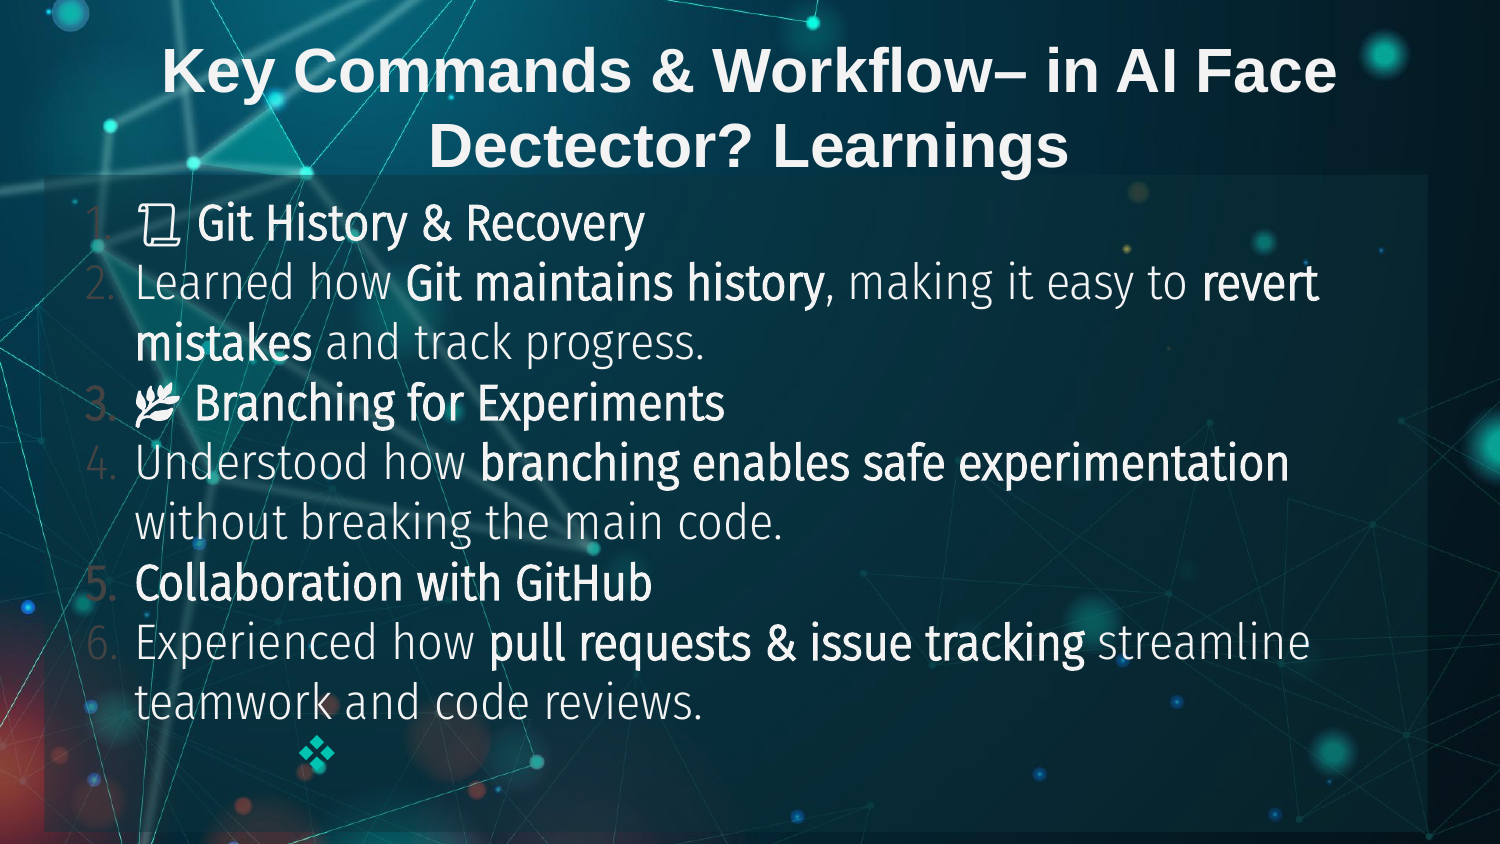

# Key Commands & Workflow– in AI Face Dectector? Learnings
📜 Git History & Recovery
Learned how Git maintains history, making it easy to revert mistakes and track progress.
🌿 Branching for Experiments
Understood how branching enables safe experimentation without breaking the main code.
Collaboration with GitHub
Experienced how pull requests & issue tracking streamline teamwork and code reviews.